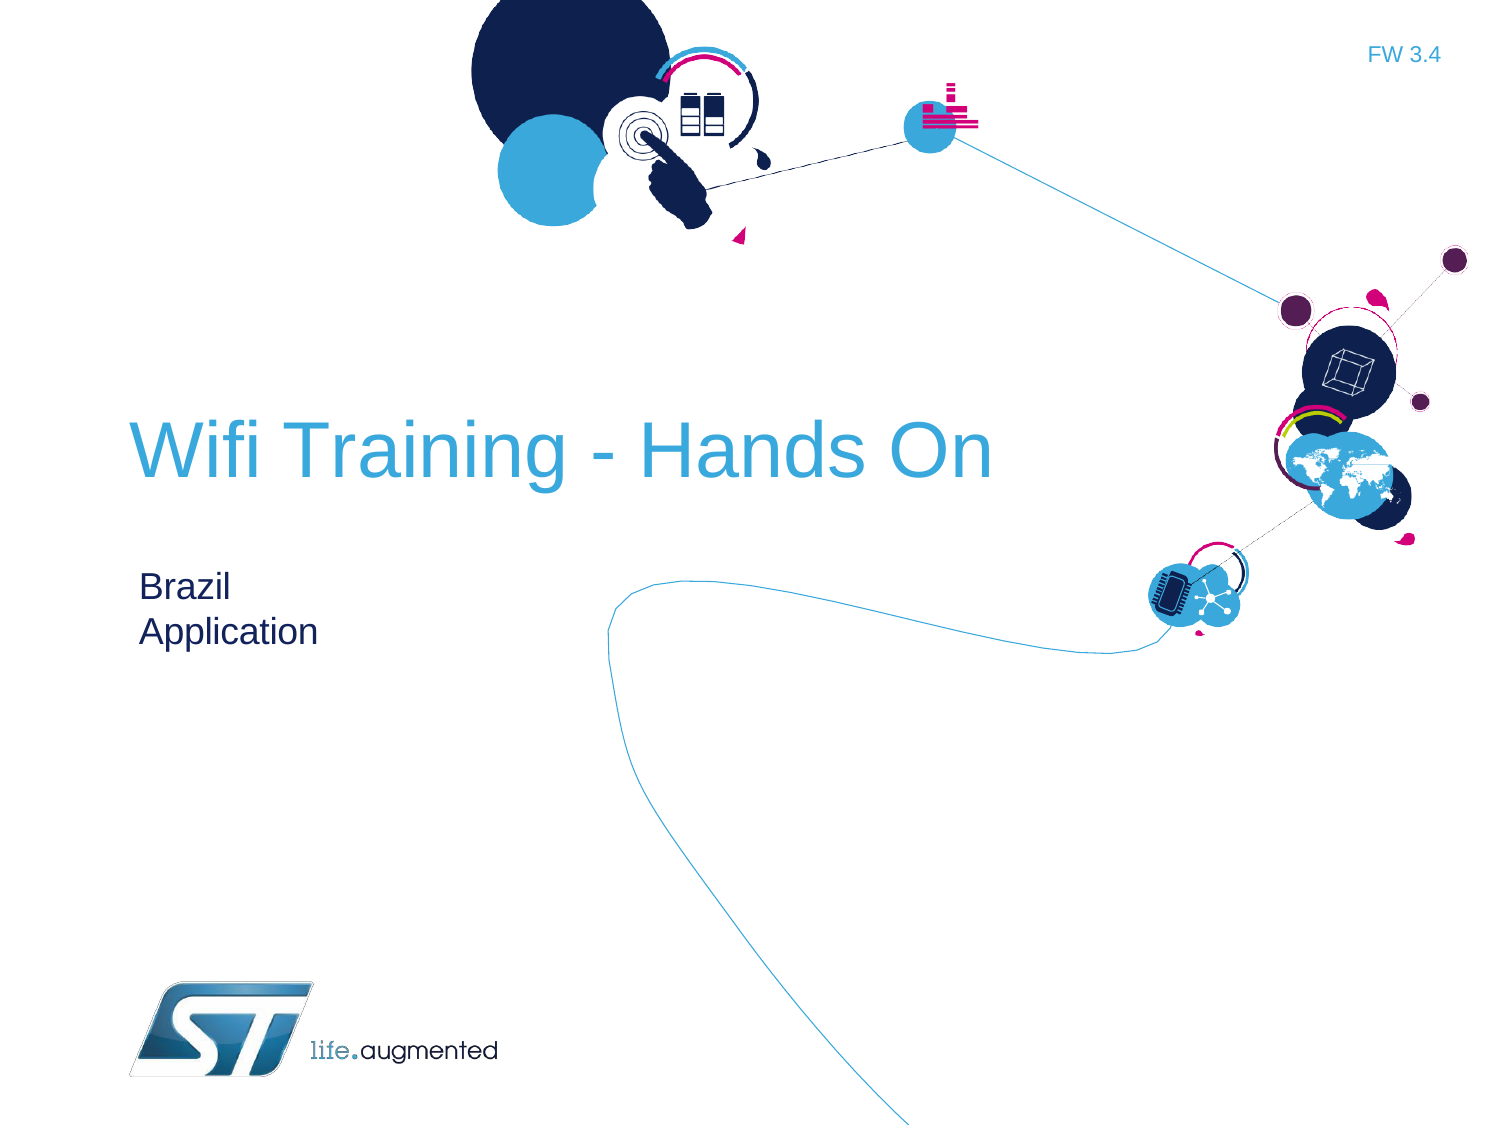

FW 3.4

Wifi Training - Hands On
Brazil Application